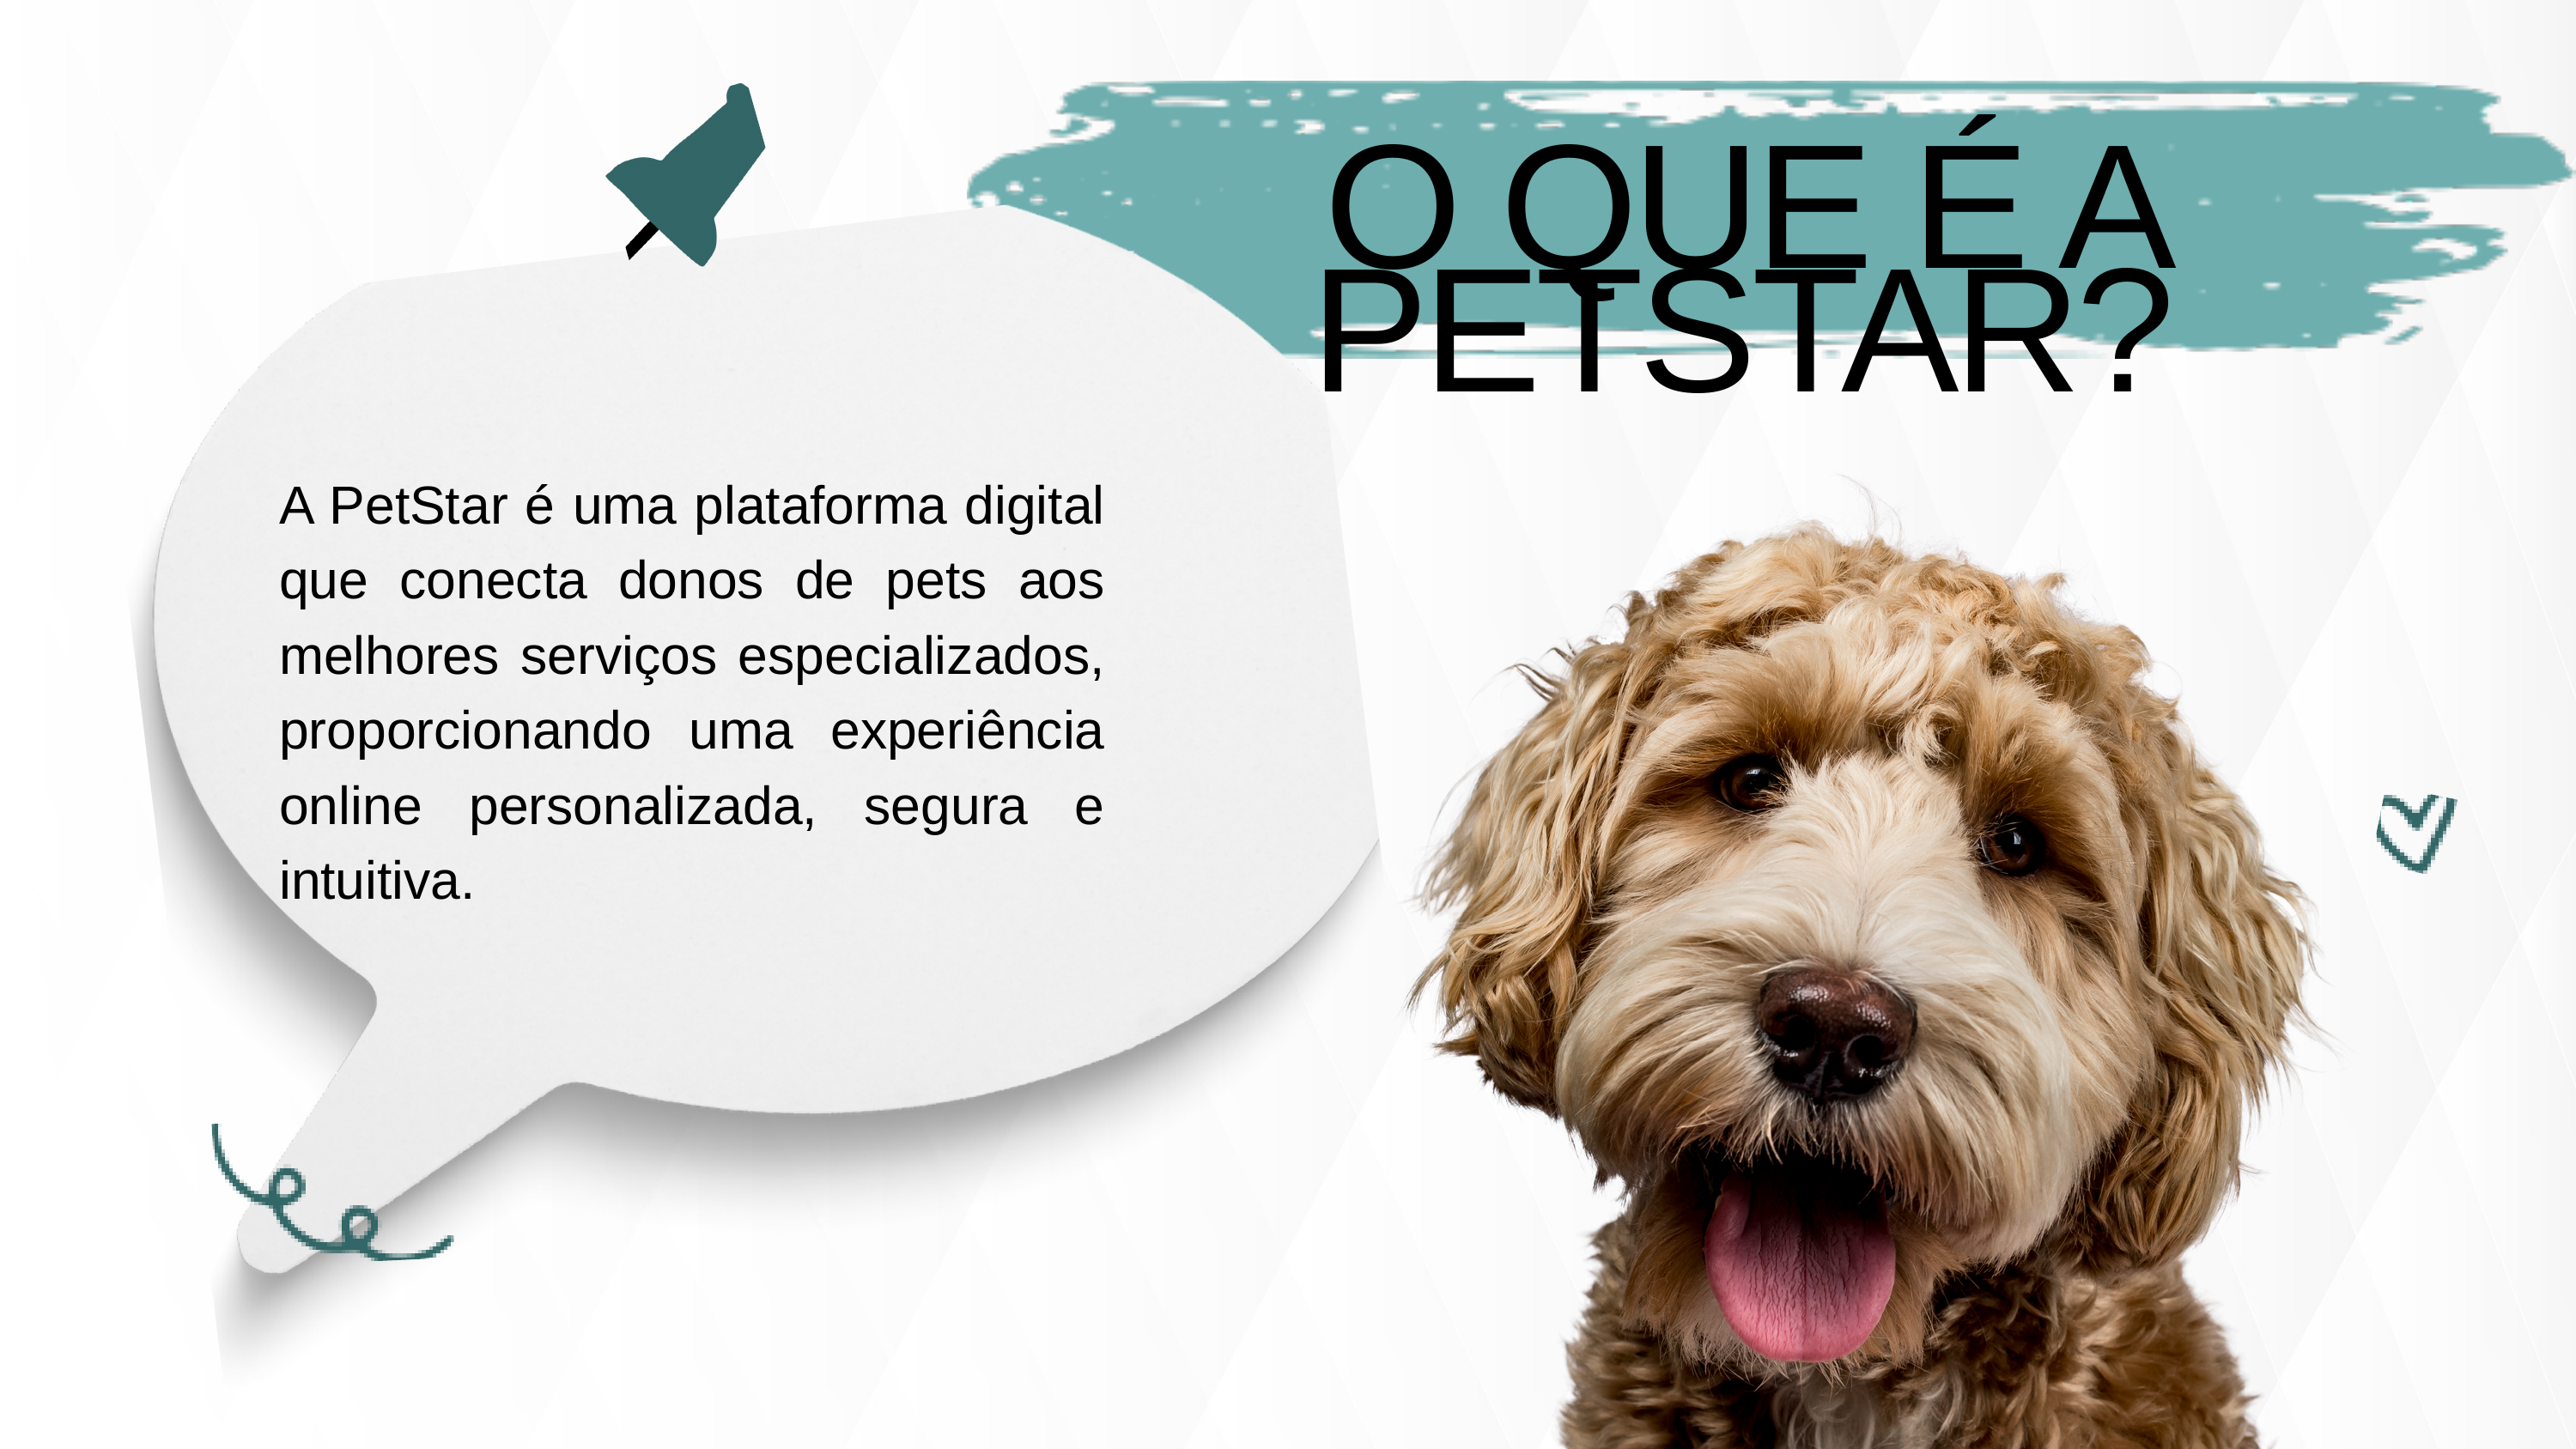

O QUE É A PETSTAR?

A PetStar é uma plataforma digital que conecta donos de pets aos melhores serviços especializados, proporcionando uma experiência online personalizada, segura e intuitiva.